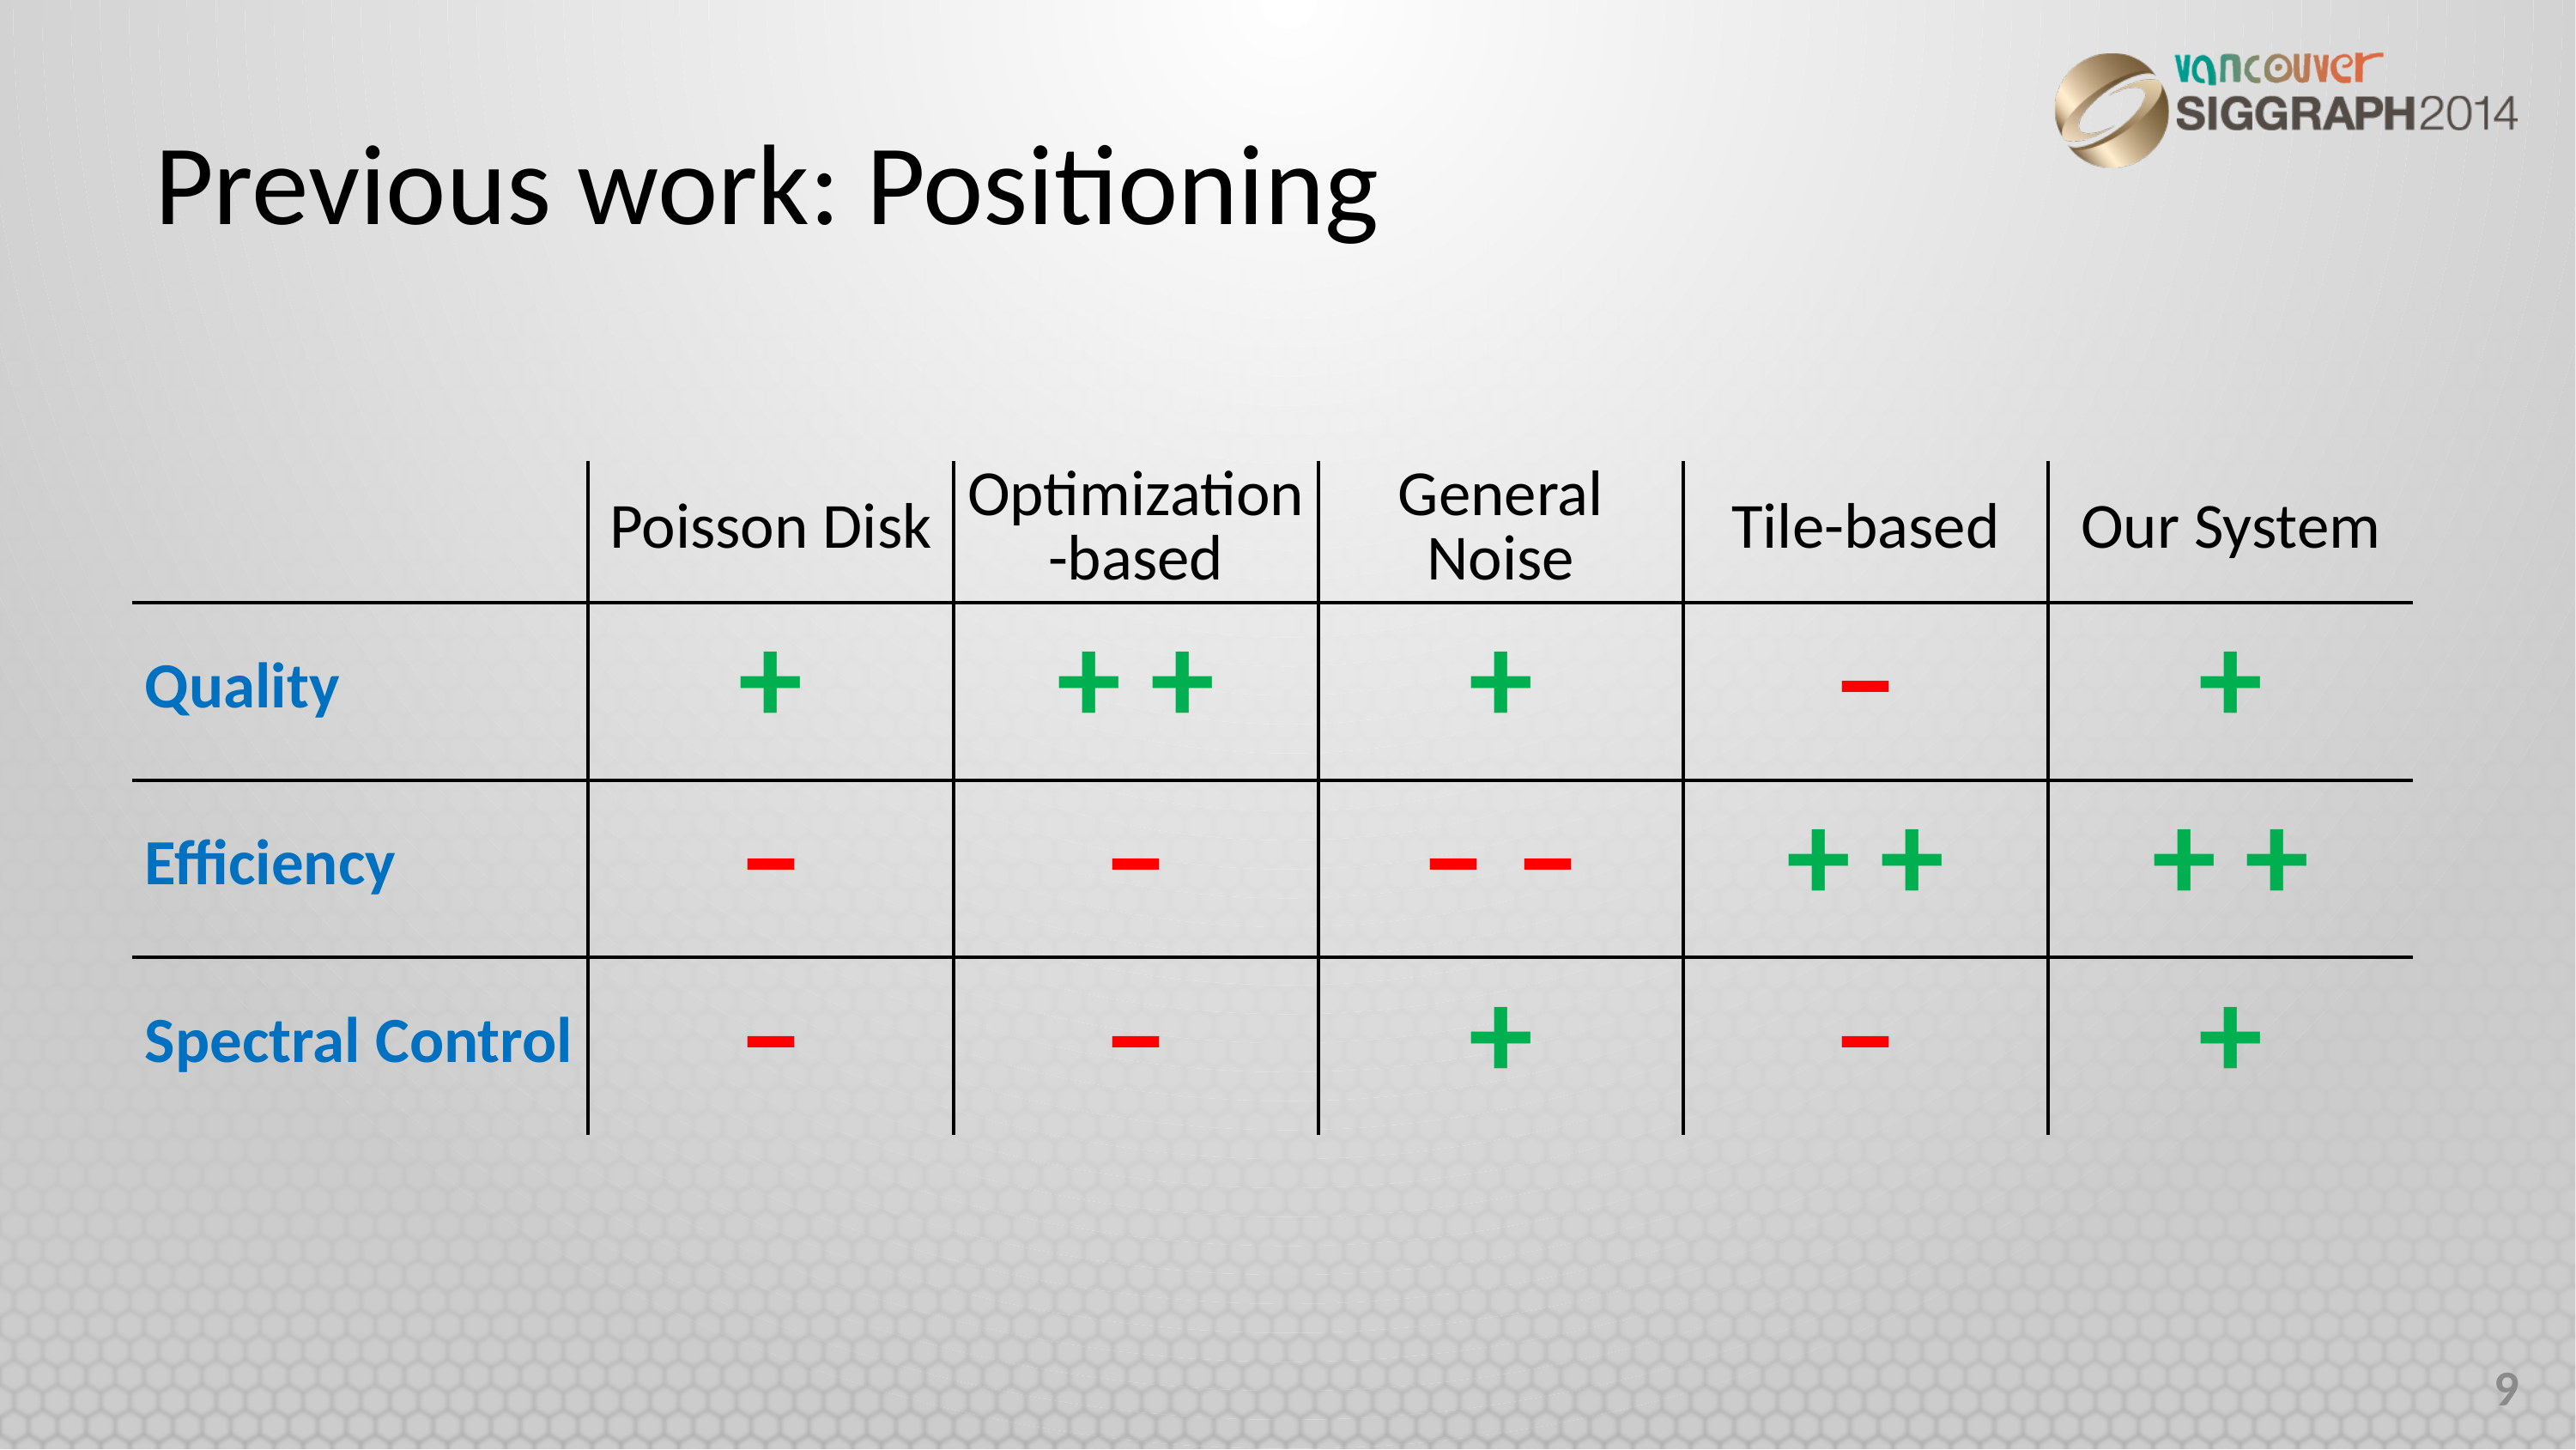

# Previous work: Positioning
|  | Poisson Disk | Optimization-based | General Noise | Tile-based | Our System |
| --- | --- | --- | --- | --- | --- |
| Quality | + | + + | + | ‒ | + |
| Efficiency | ‒ | ‒ | ‒ ‒ | + + | + + |
| Spectral Control | ‒ | ‒ | + | ‒ | + |
9